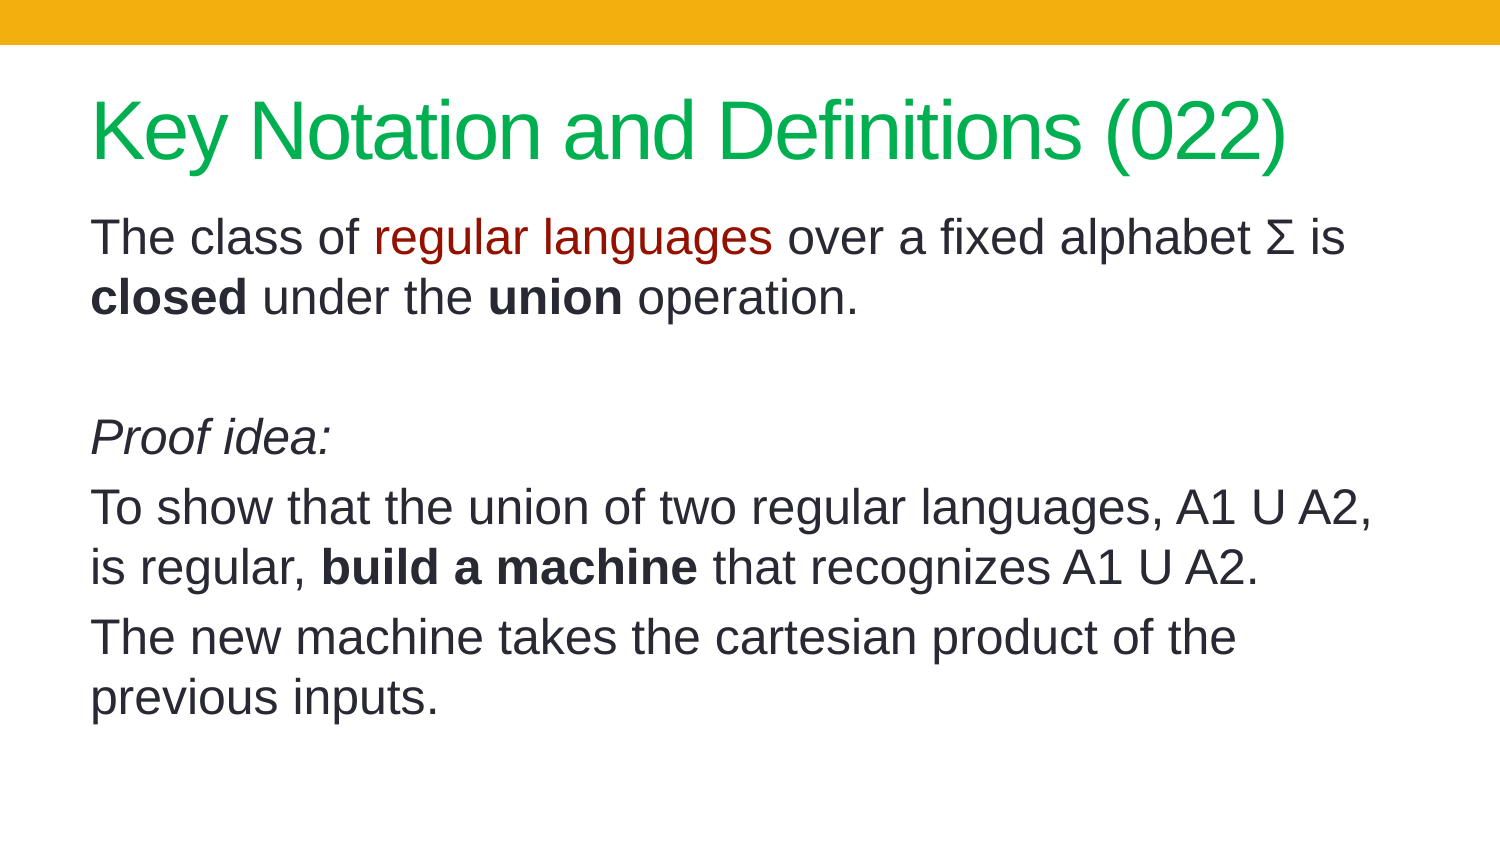

# Key Notation and Definitions (022)
The class of regular languages over a fixed alphabet Σ is closed under the union operation.

Proof idea:
To show that the union of two regular languages, A1 U A2, is regular, build a machine that recognizes A1 U A2.
The new machine takes the cartesian product of the previous inputs.